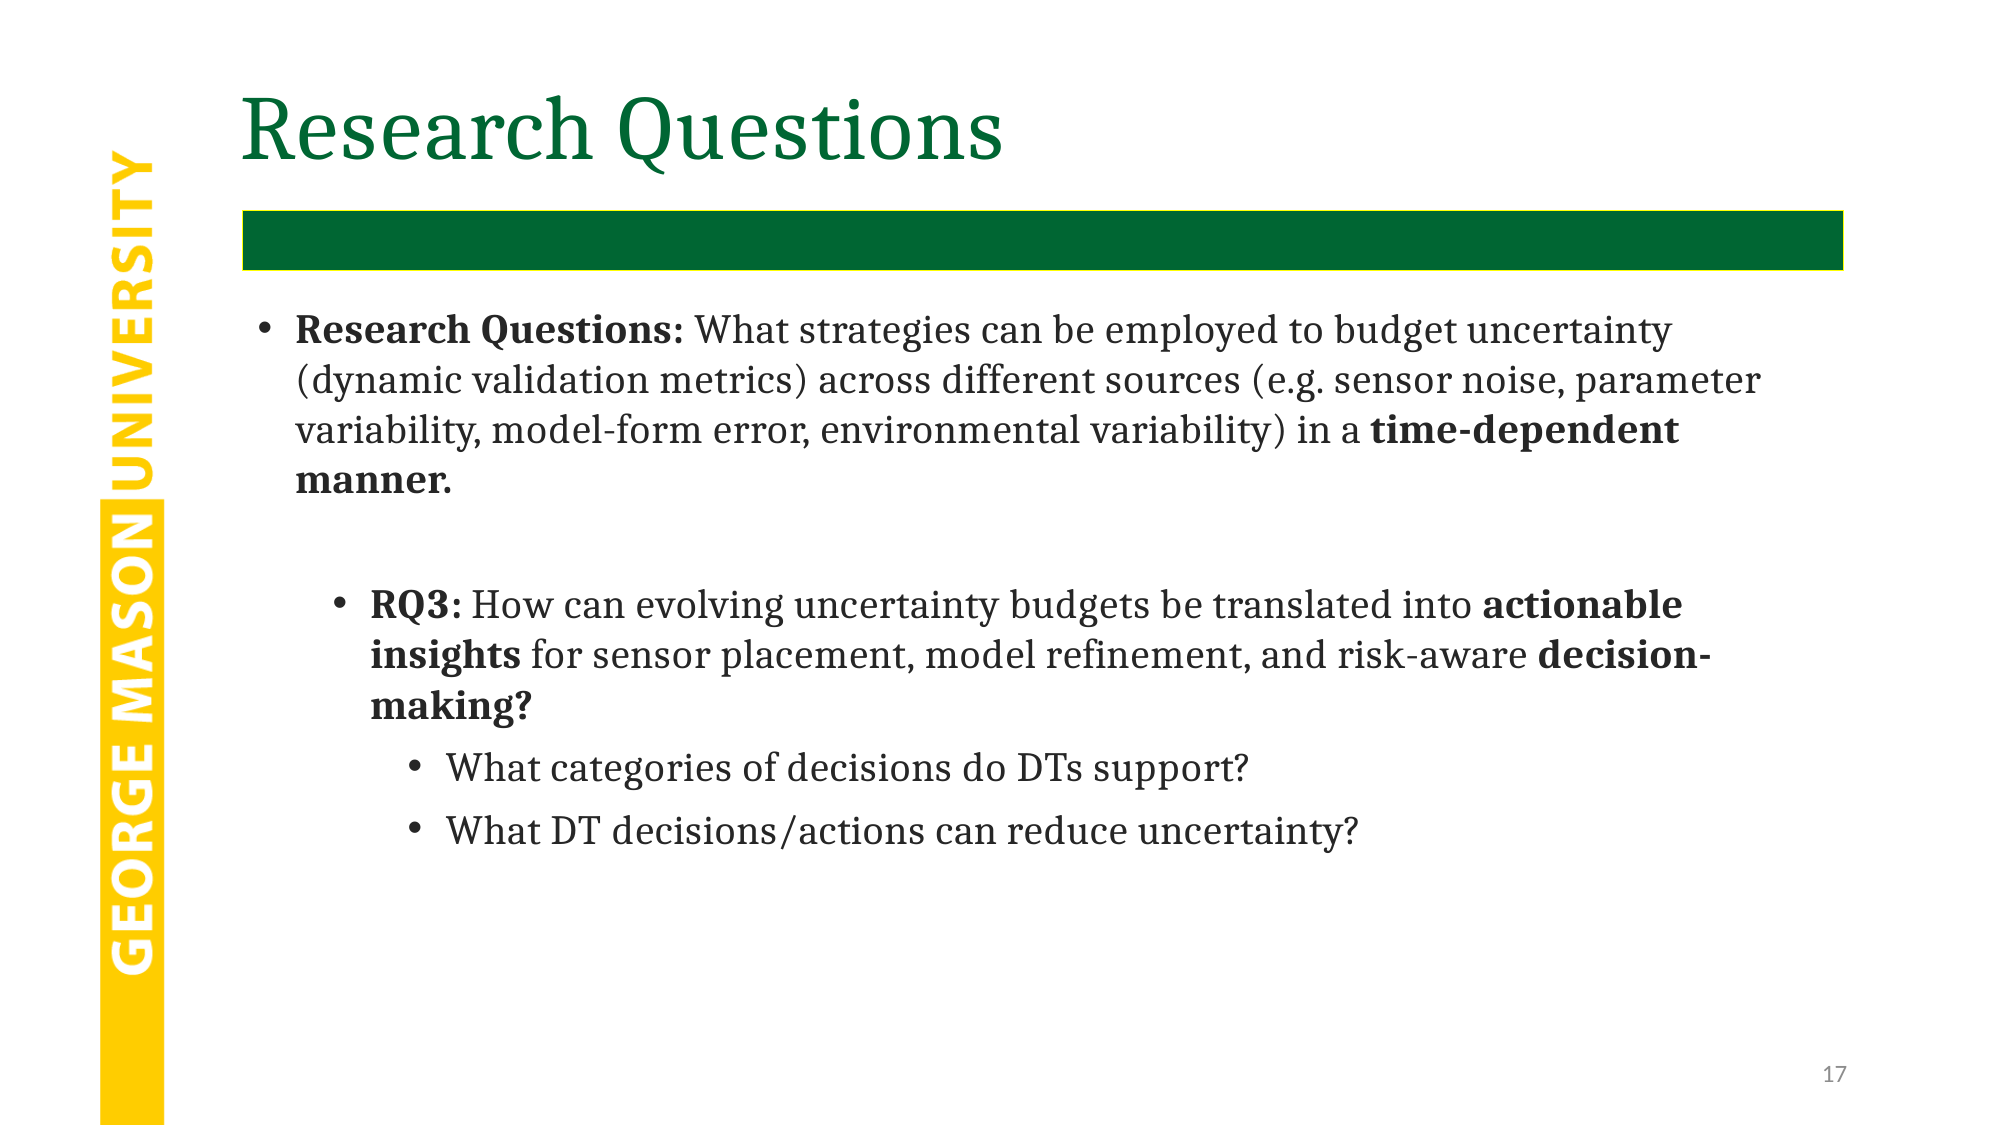

# Research Questions
Research Questions: What strategies can be employed to budget uncertainty (dynamic validation metrics) across different sources (e.g. sensor noise, parameter variability, model-form error, environmental variability) in a time-dependent manner.

RQ3: How can evolving uncertainty budgets be translated into actionable insights for sensor placement, model refinement, and risk-aware decision-making?
What categories of decisions do DTs support?
What DT decisions/actions can reduce uncertainty?
17